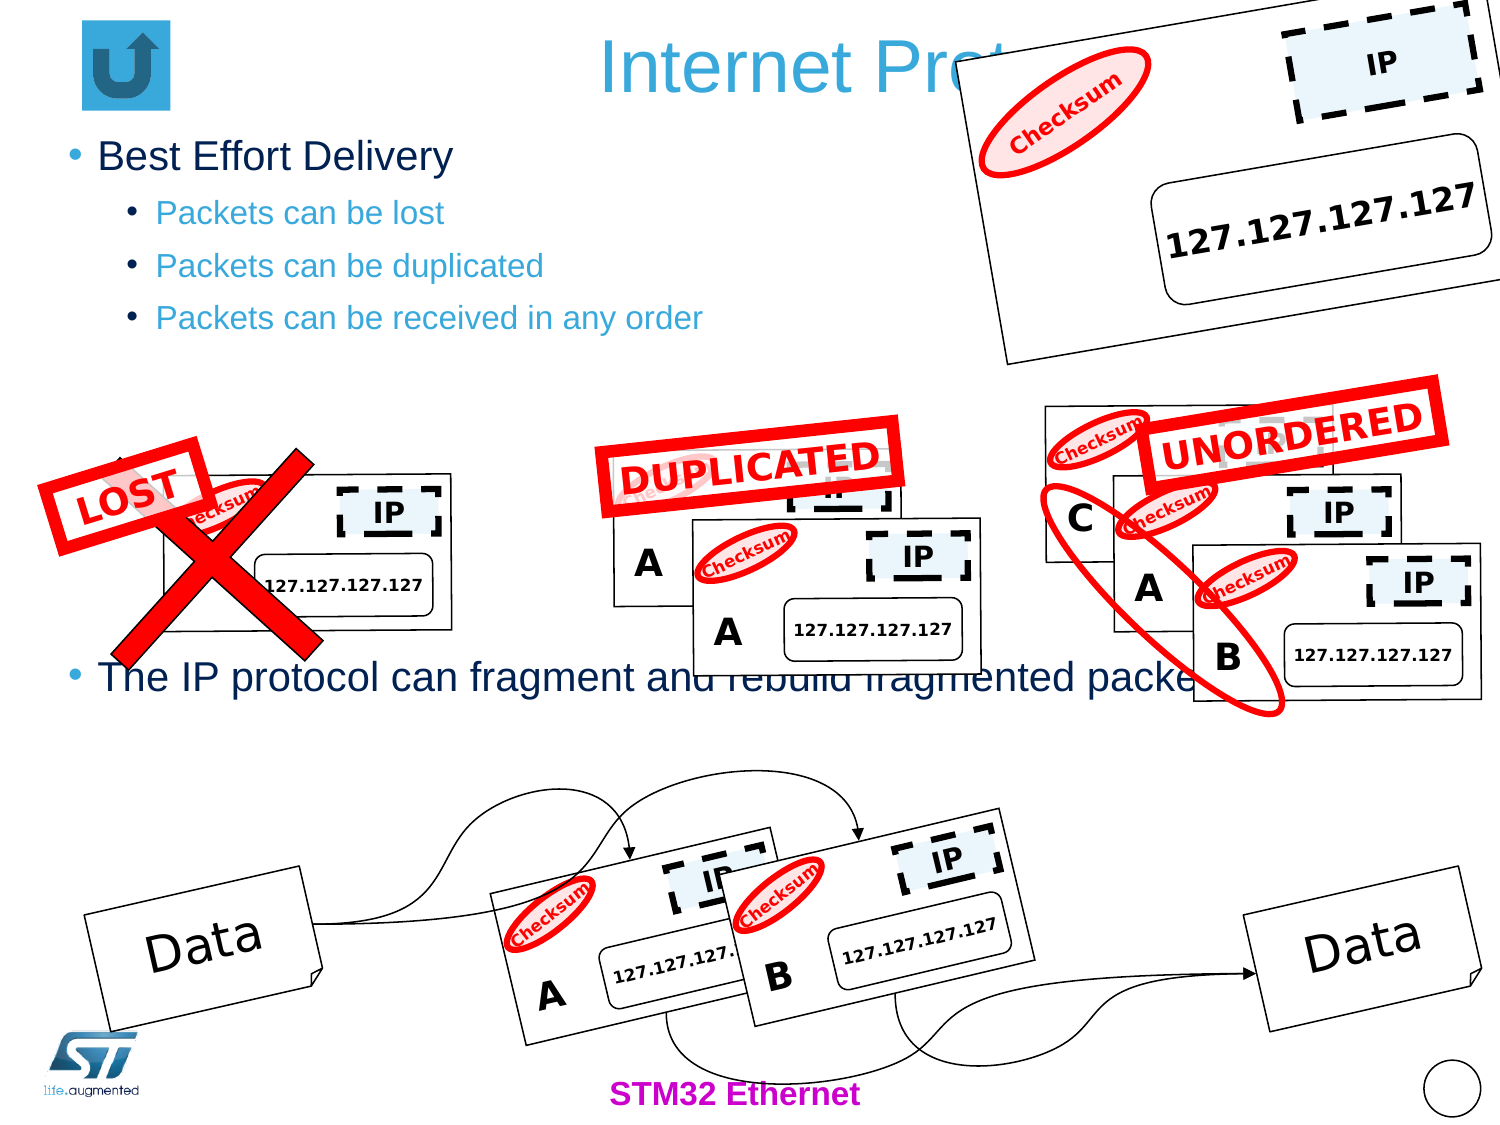

# Internet Protocol (IP)

IP
Checksum
127.127.127.127

140
Best Effort Delivery
Packets can be lost
Packets can be duplicated
Packets can be received in any order

The IP protocol can fragment and rebuild fragmented packets
UNORDERED

IP
Checksum
127.127.127.127
C

IP
Checksum
127.127.127.127
A

IP
Checksum
127.127.127.127
B

LOST

IP
Checksum
127.127.127.127
DUPLICATED

IP
Checksum
127.127.127.127
A

IP
Checksum
127.127.127.127
A

IP
Checksum
127.127.127.127
B

IP
Checksum
127.127.127.127
A
Data
Data